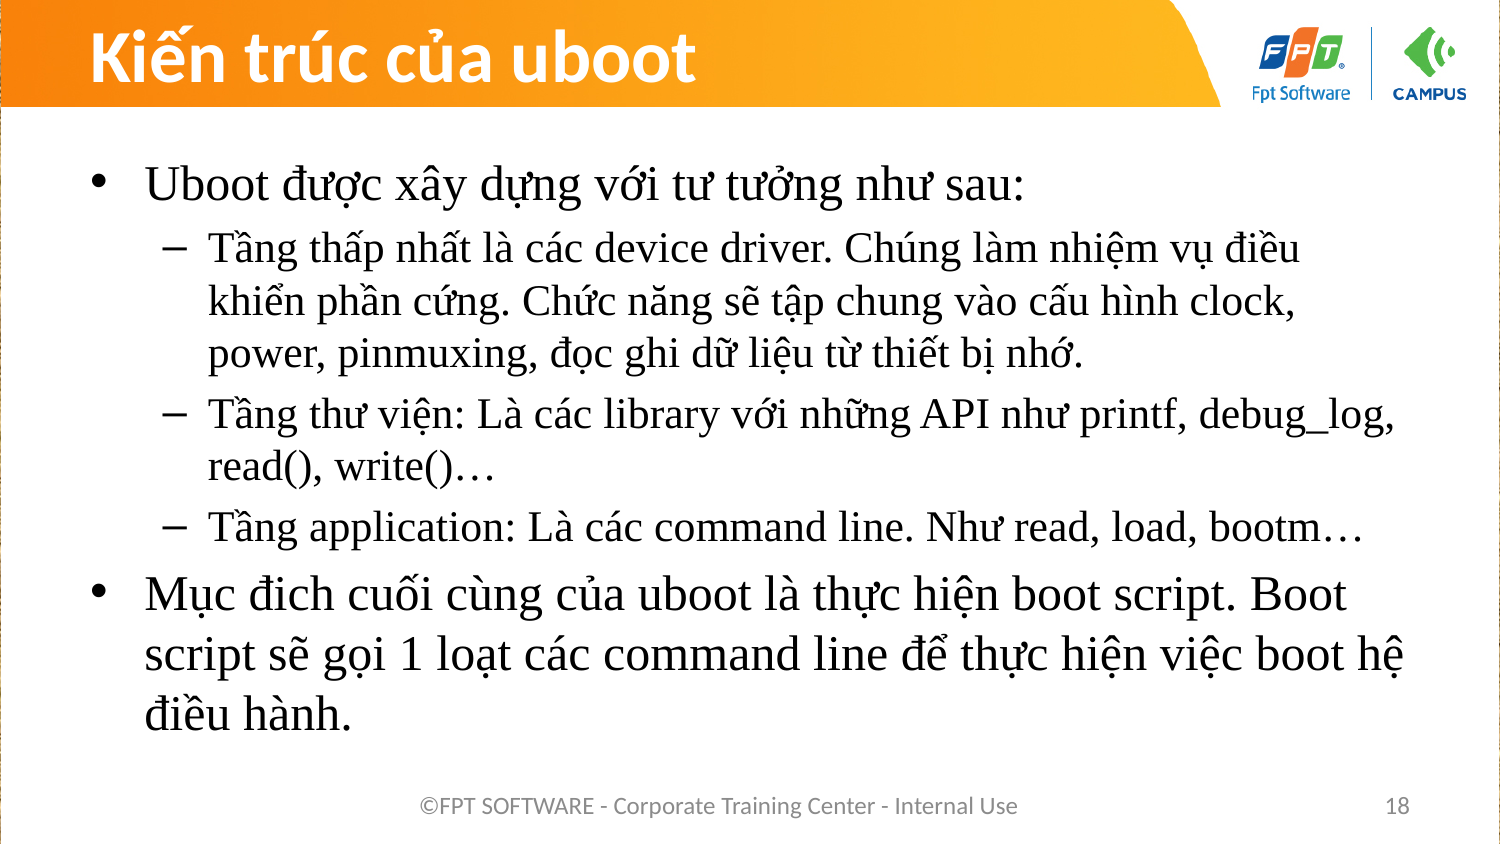

# Kiến trúc của uboot
Uboot được xây dựng với tư tưởng như sau:
Tầng thấp nhất là các device driver. Chúng làm nhiệm vụ điều khiển phần cứng. Chức năng sẽ tập chung vào cấu hình clock, power, pinmuxing, đọc ghi dữ liệu từ thiết bị nhớ.
Tầng thư viện: Là các library với những API như printf, debug_log, read(), write()…
Tầng application: Là các command line. Như read, load, bootm…
Mục đich cuối cùng của uboot là thực hiện boot script. Boot script sẽ gọi 1 loạt các command line để thực hiện việc boot hệ điều hành.
©FPT SOFTWARE - Corporate Training Center - Internal Use
18